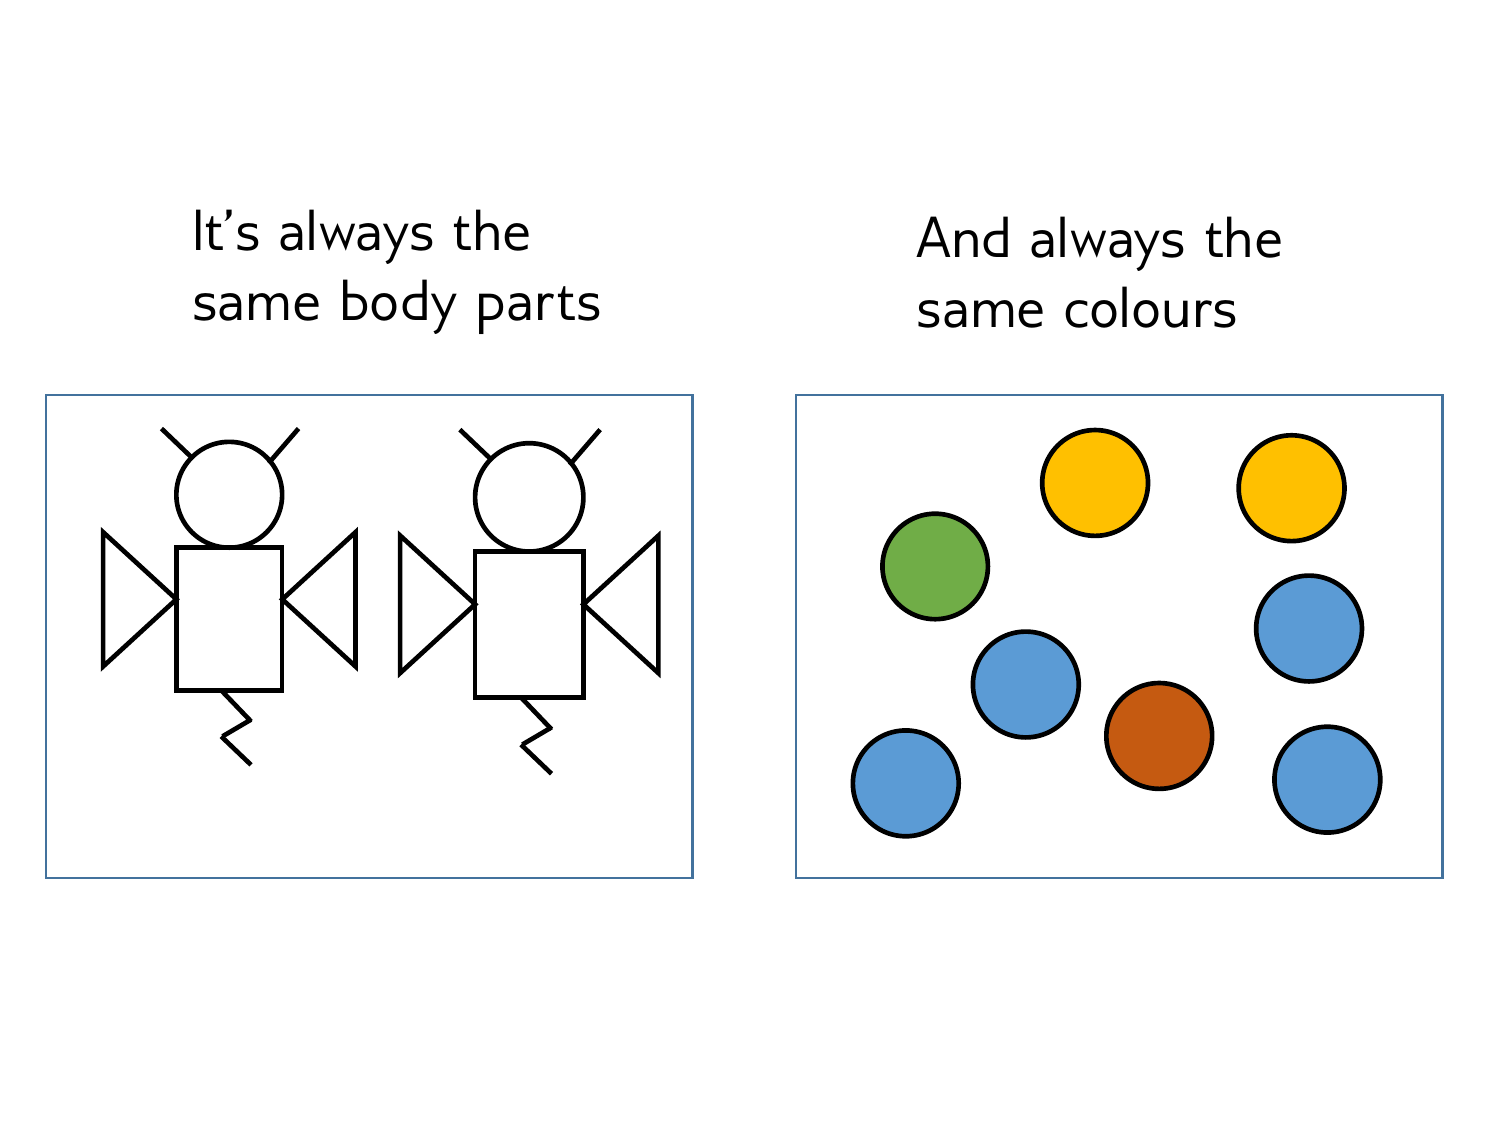

It’s always the same body parts
And always the same colours